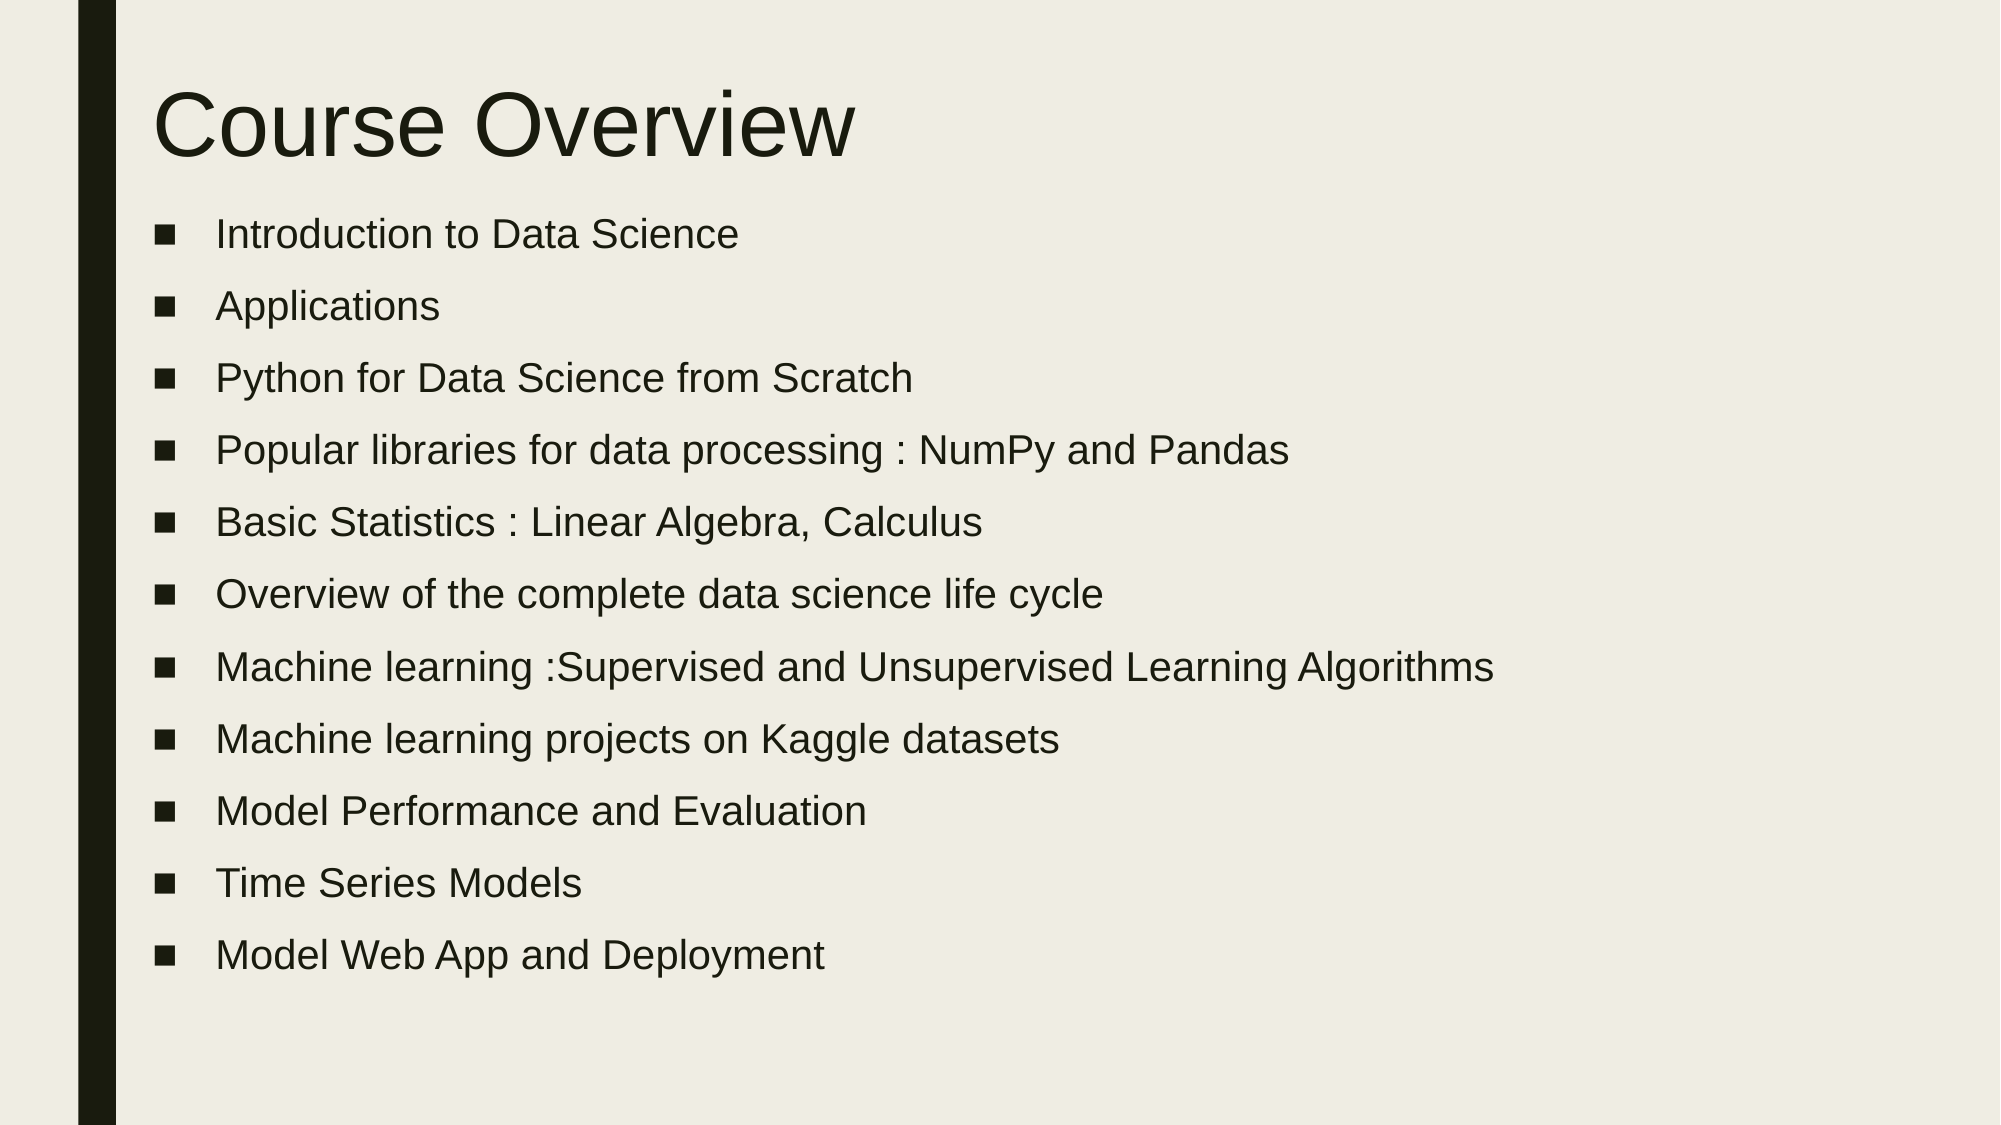

# Course Overview
Introduction to Data Science
Applications
Python for Data Science from Scratch
Popular libraries for data processing : NumPy and Pandas
Basic Statistics : Linear Algebra, Calculus
Overview of the complete data science life cycle
Machine learning :Supervised and Unsupervised Learning Algorithms
Machine learning projects on Kaggle datasets
Model Performance and Evaluation
Time Series Models
Model Web App and Deployment